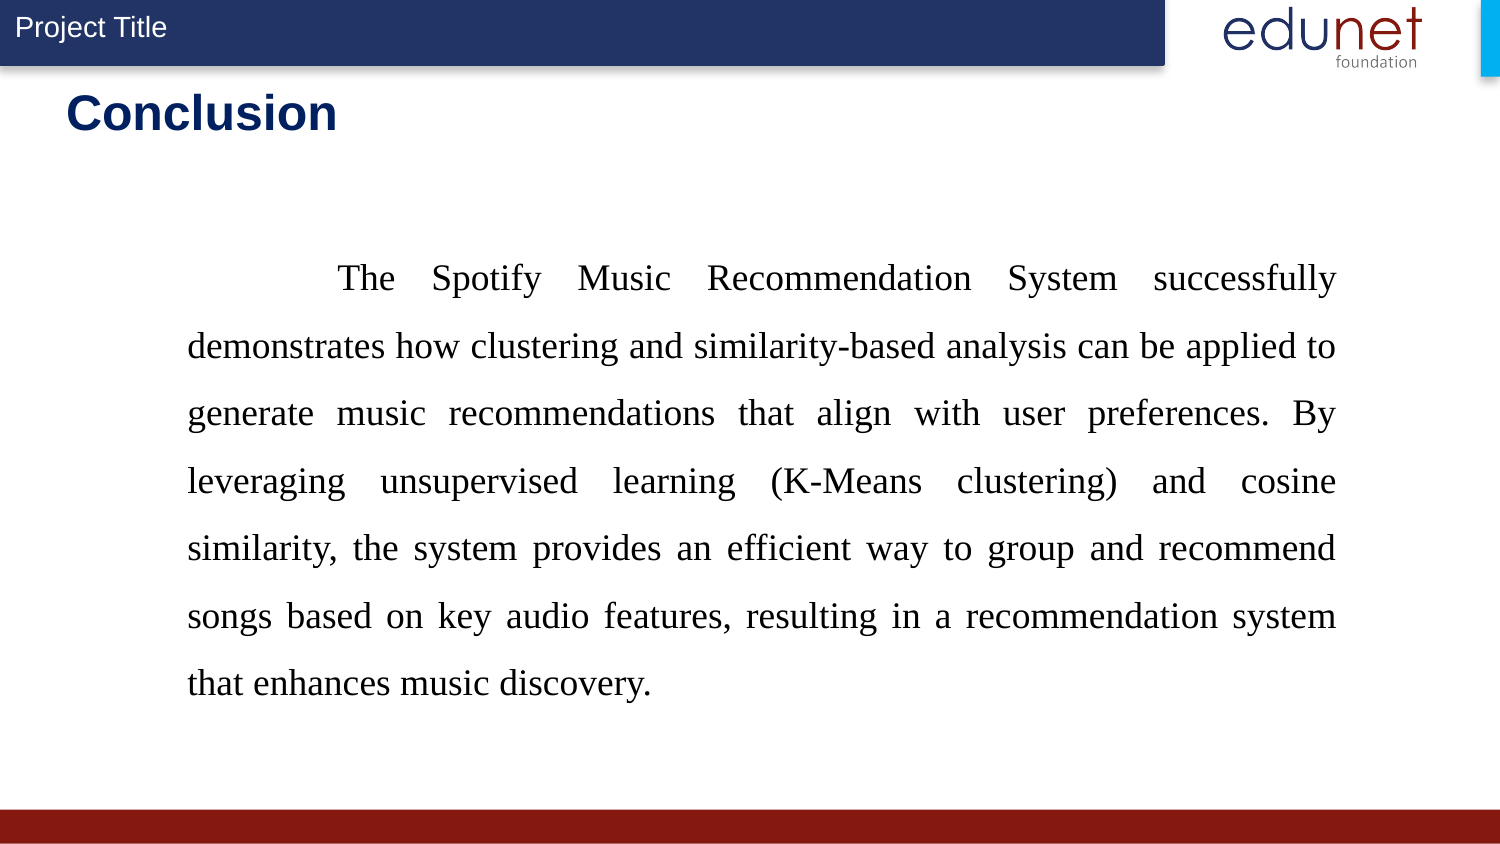

# Conclusion
	The Spotify Music Recommendation System successfully demonstrates how clustering and similarity-based analysis can be applied to generate music recommendations that align with user preferences. By leveraging unsupervised learning (K-Means clustering) and cosine similarity, the system provides an efficient way to group and recommend songs based on key audio features, resulting in a recommendation system that enhances music discovery.